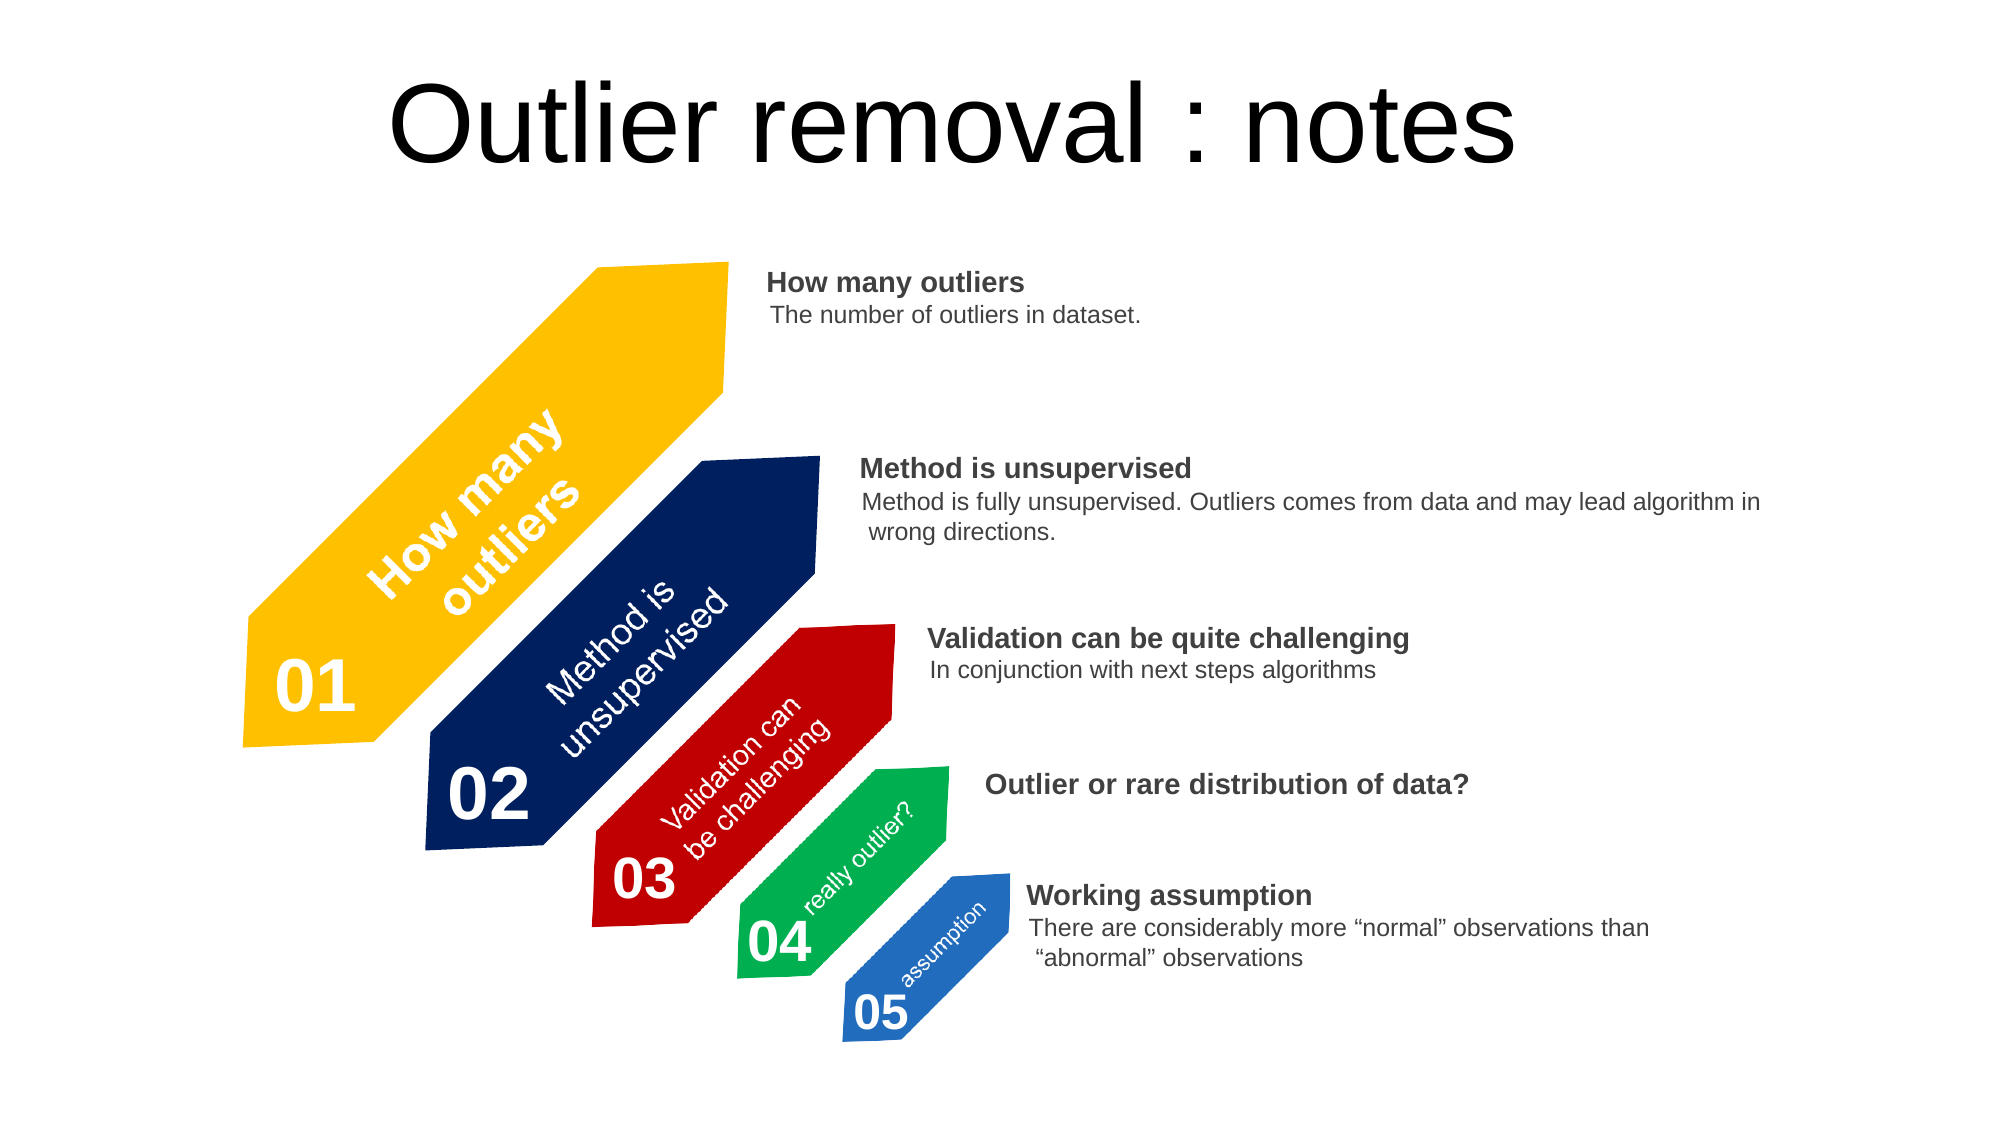

Outlier removal : notes

How many outliers
The number of outliers in dataset.
Method is unsupervised
Method is fully unsupervised. Outliers comes from data and may lead algorithm in  wrong directions.
Validation can be quite challenging
In conjunction with next steps algorithms
01
02
Outlier or rare distribution of data?
03
Working assumption
There are considerably more “normal” observations than  “abnormal” observations
04
05